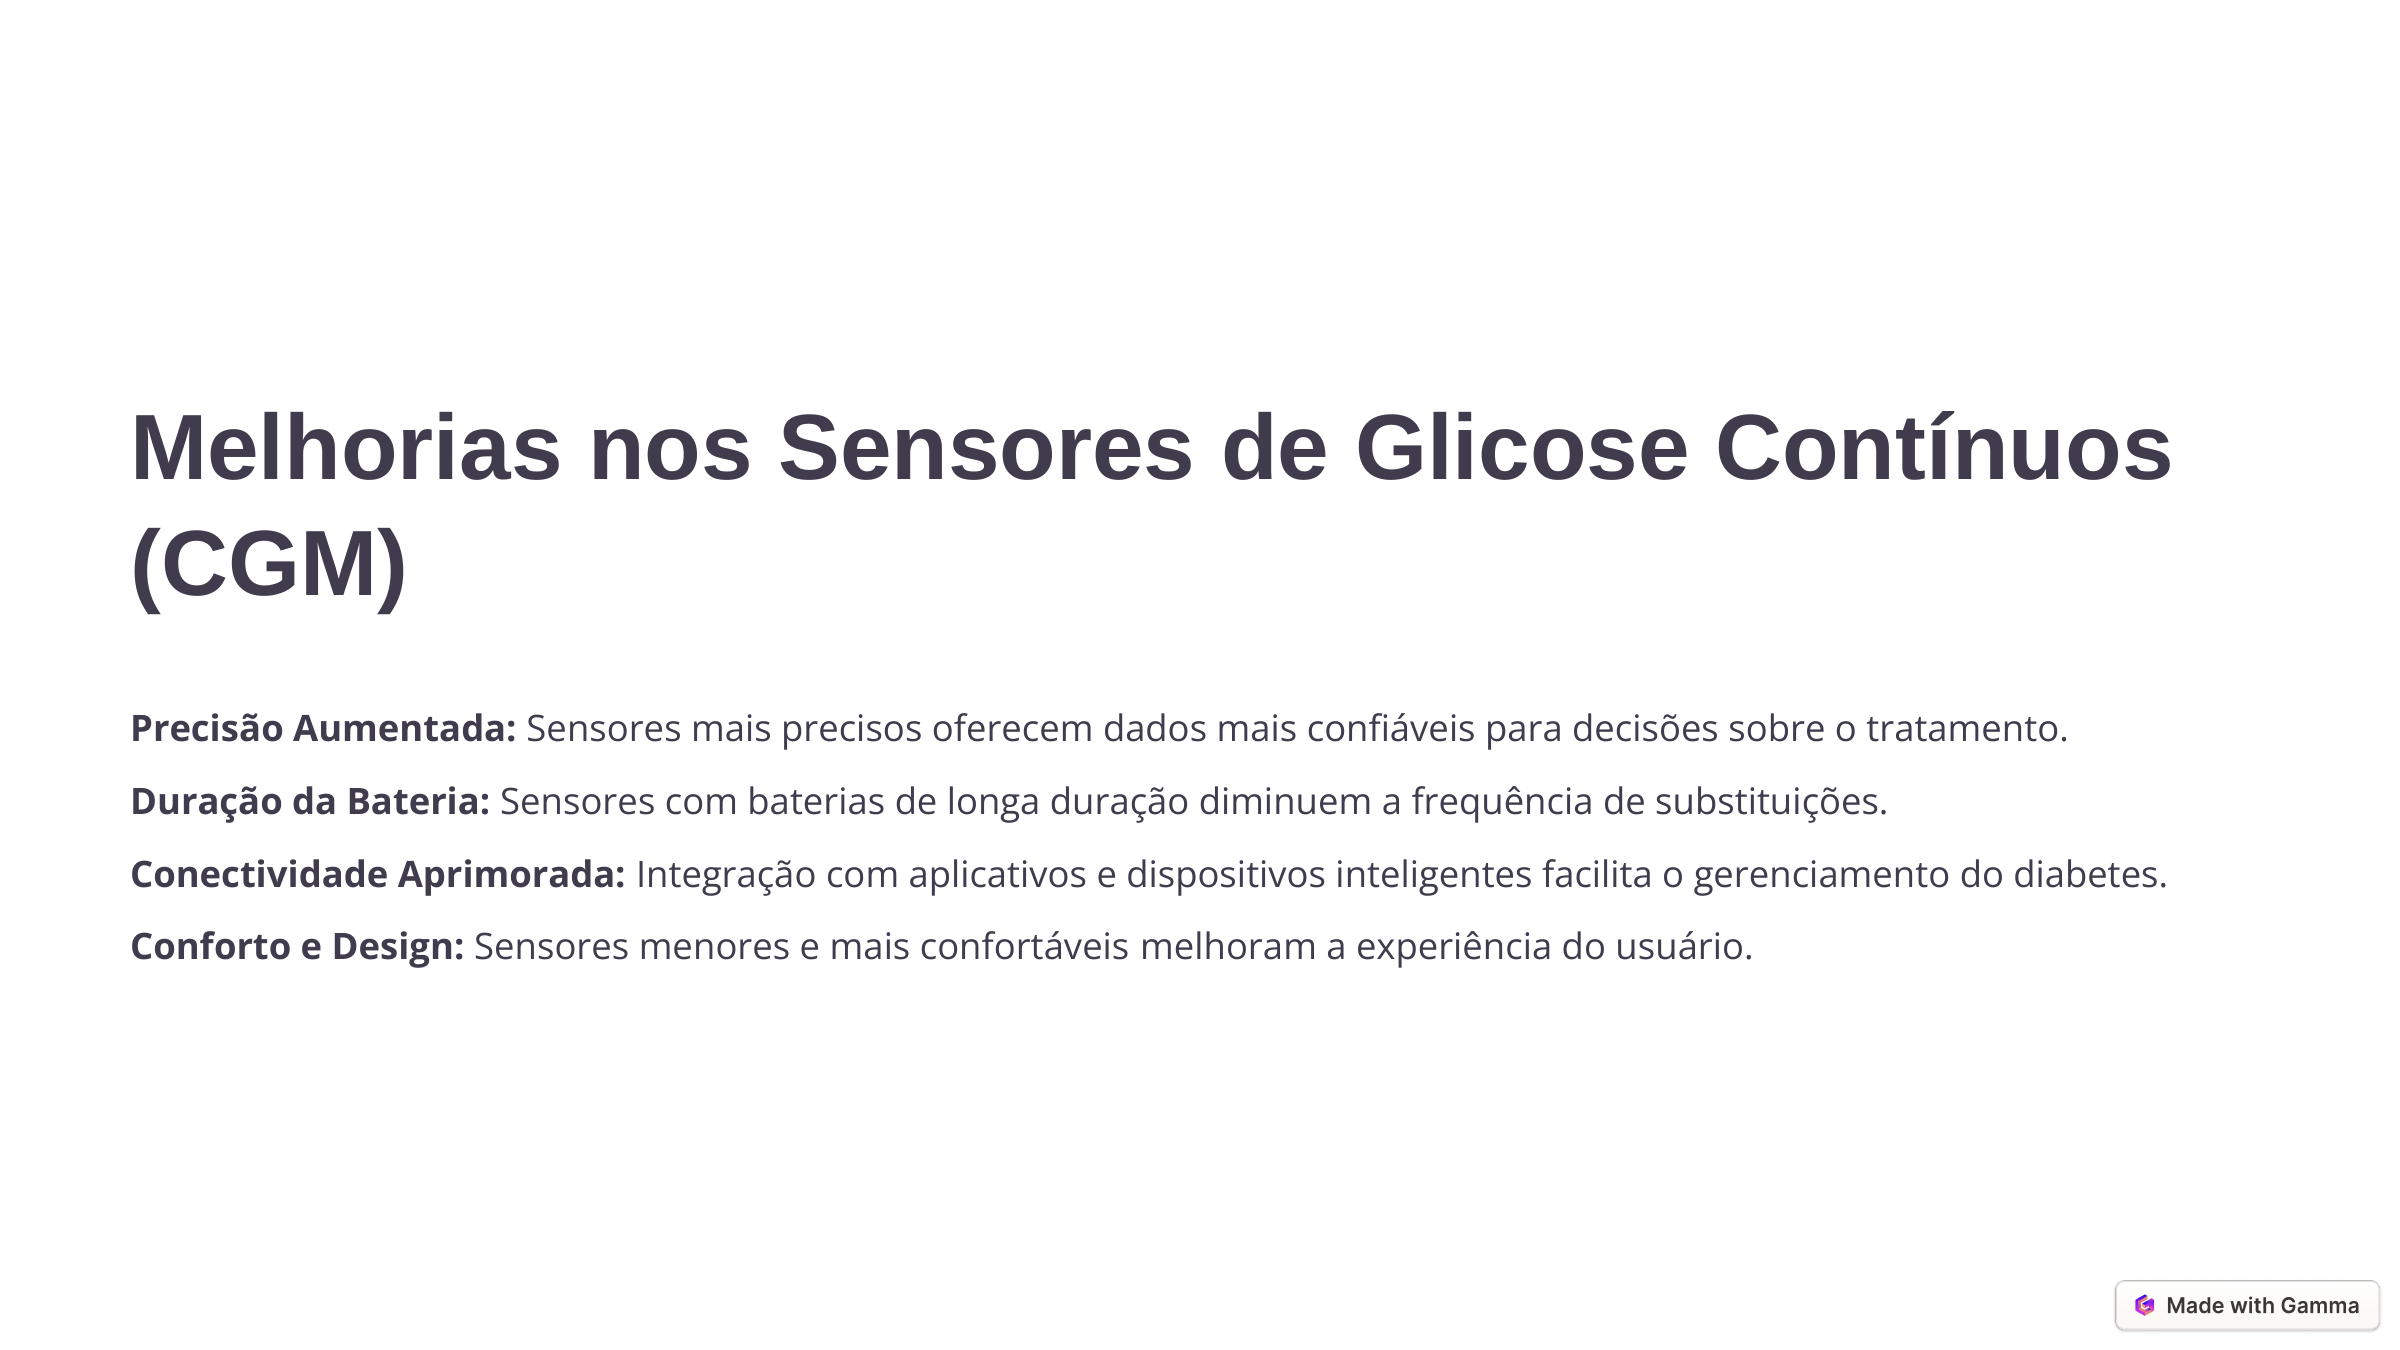

Melhorias nos Sensores de Glicose Contínuos (CGM)
Precisão Aumentada: Sensores mais precisos oferecem dados mais confiáveis para decisões sobre o tratamento.
Duração da Bateria: Sensores com baterias de longa duração diminuem a frequência de substituições.
Conectividade Aprimorada: Integração com aplicativos e dispositivos inteligentes facilita o gerenciamento do diabetes.
Conforto e Design: Sensores menores e mais confortáveis ​​melhoram a experiência do usuário.